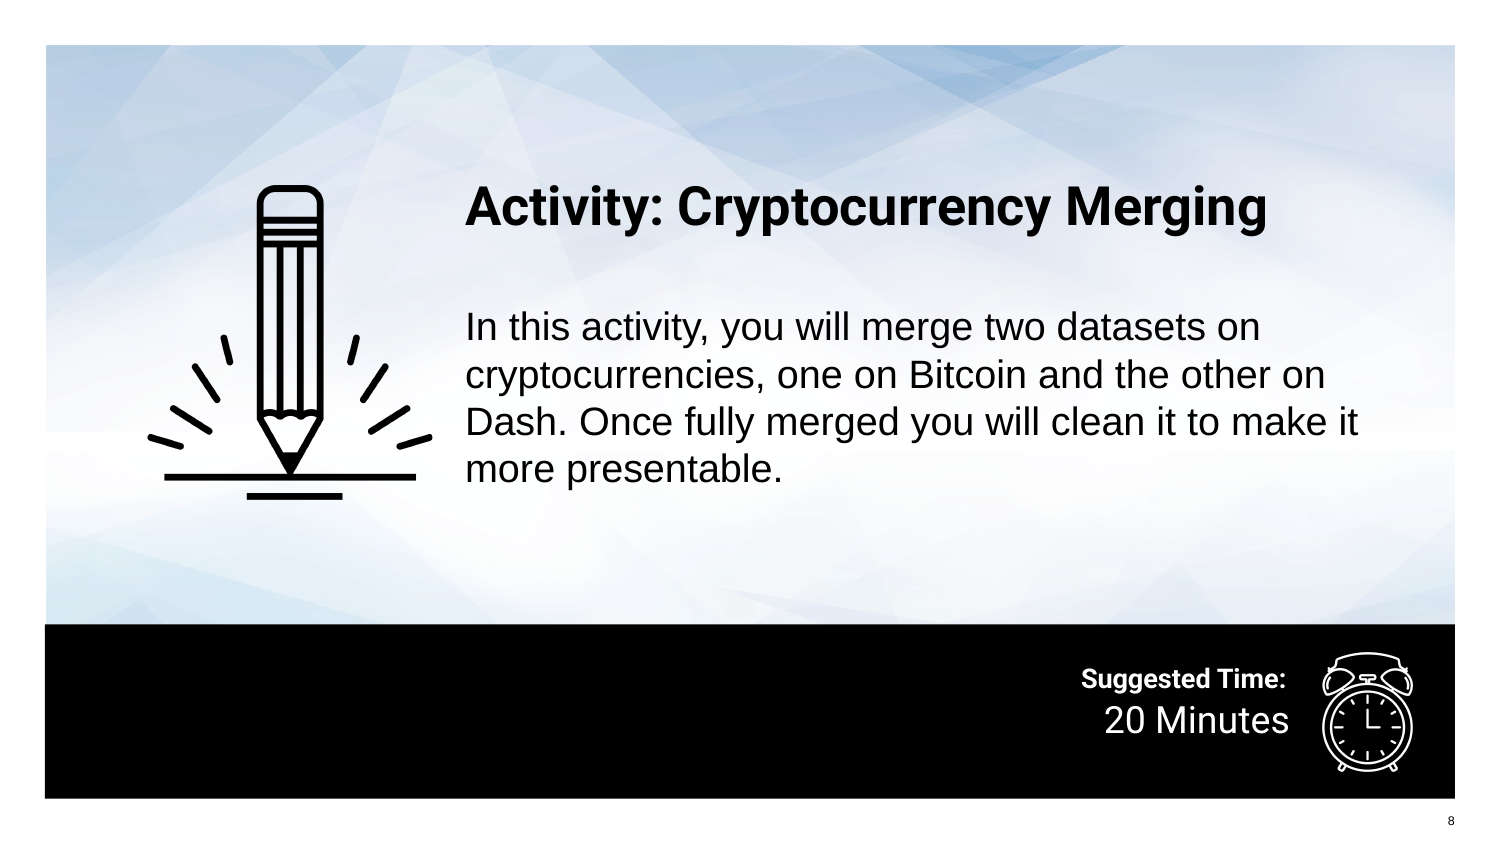

Activity: Cryptocurrency Merging

In this activity, you will merge two datasets on cryptocurrencies, one on Bitcoin and the other on Dash. Once fully merged you will clean it to make it more presentable.
# 20 Minutes

8